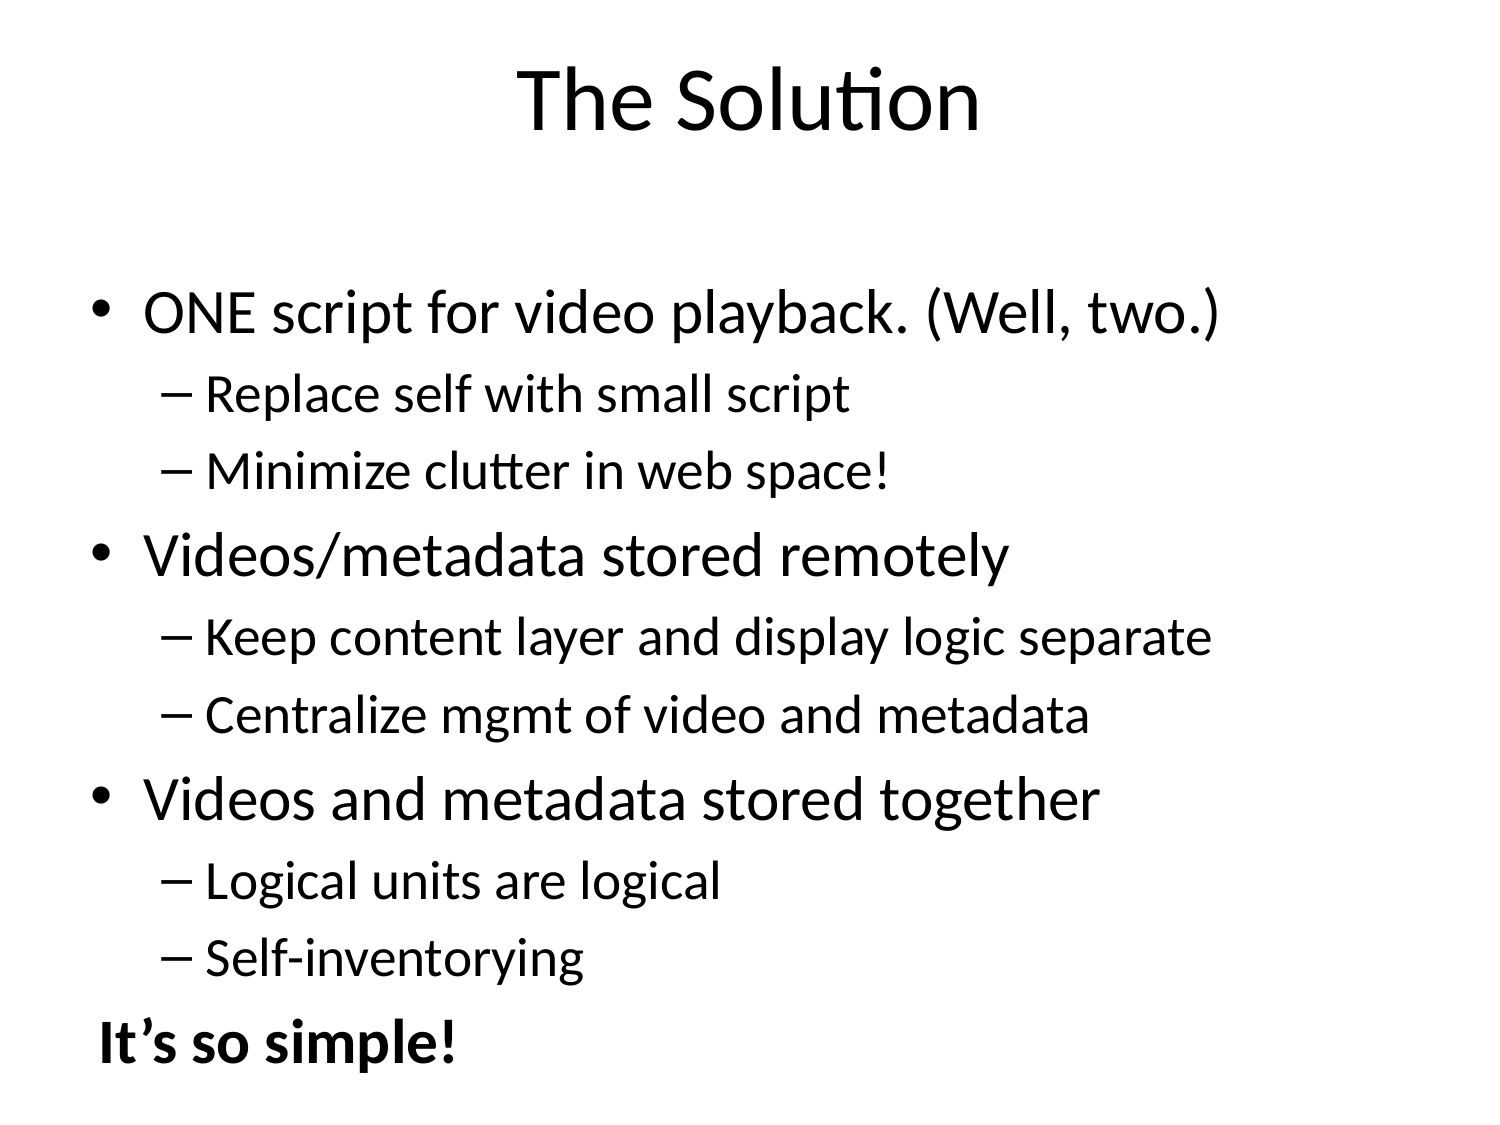

# The Solution
ONE script for video playback. (Well, two.)
Replace self with small script
Minimize clutter in web space!
Videos/metadata stored remotely
Keep content layer and display logic separate
Centralize mgmt of video and metadata
Videos and metadata stored together
Logical units are logical
Self-inventorying
It’s so simple!